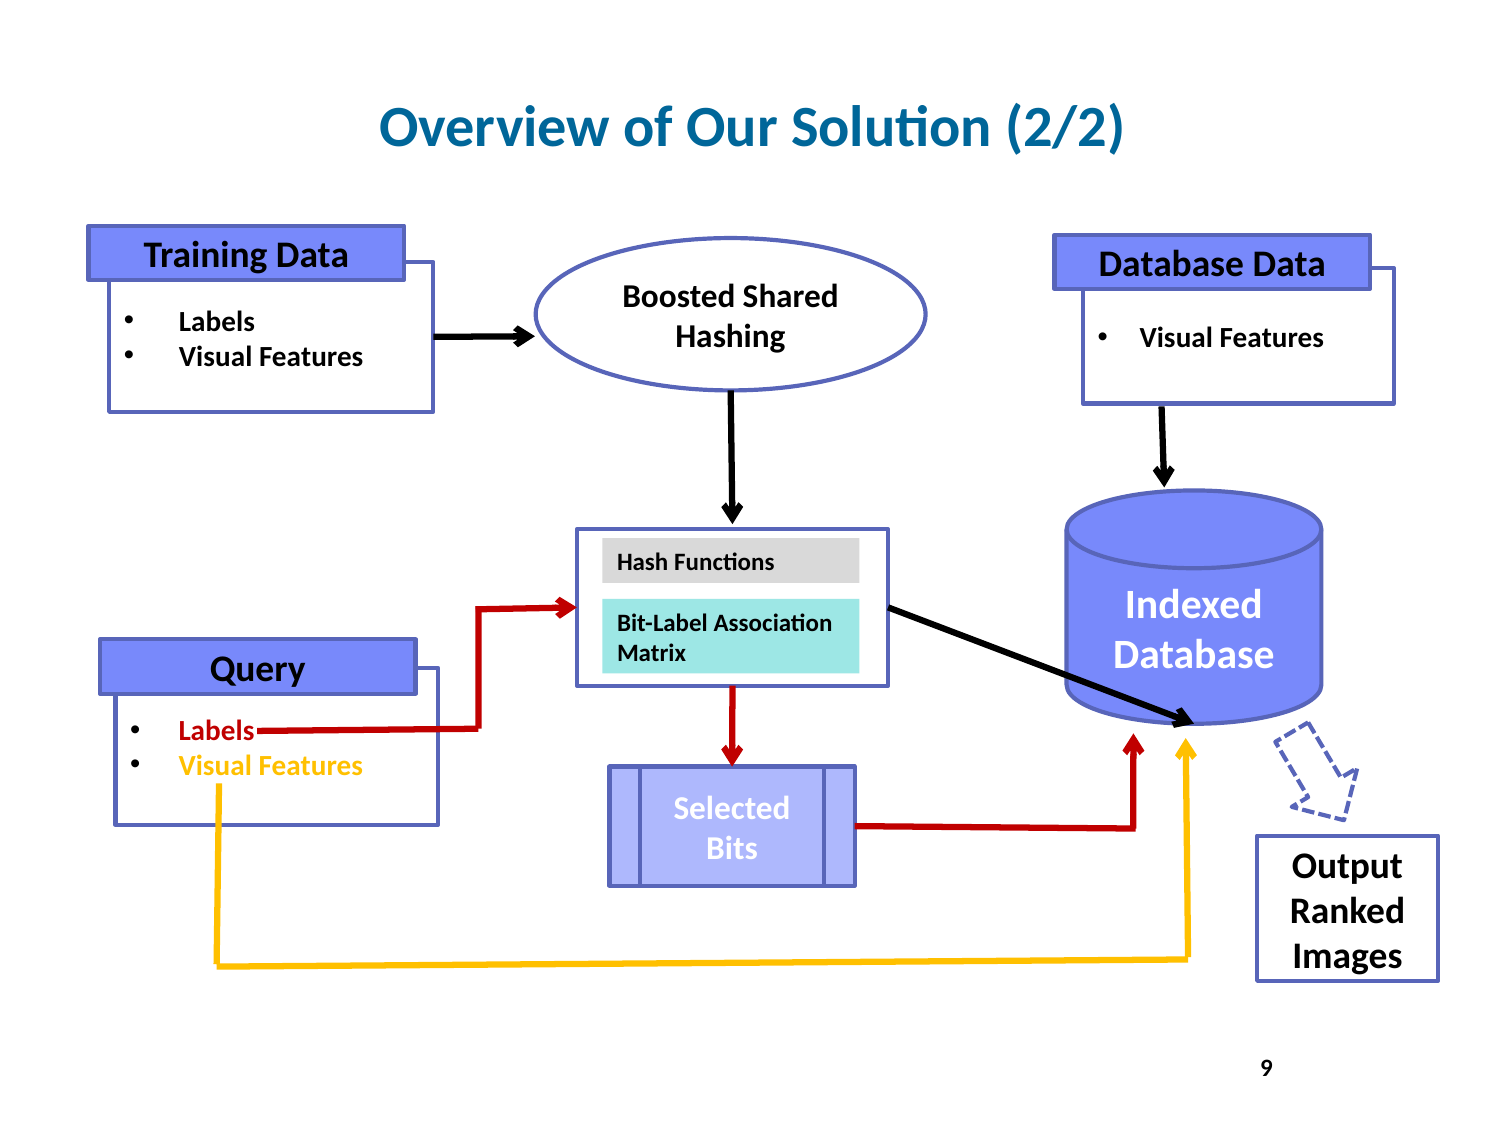

# Overview of Our Solution (2/2)
Training Data
   Labels
   Visual Features
Database Data
 Visual Features
Boosted Shared Hashing
Indexed
Database

Hash Functions
Bit-Label Association Matrix
Query
  Labels
  Visual Features

Selected Bits
Output
Ranked
Images
9